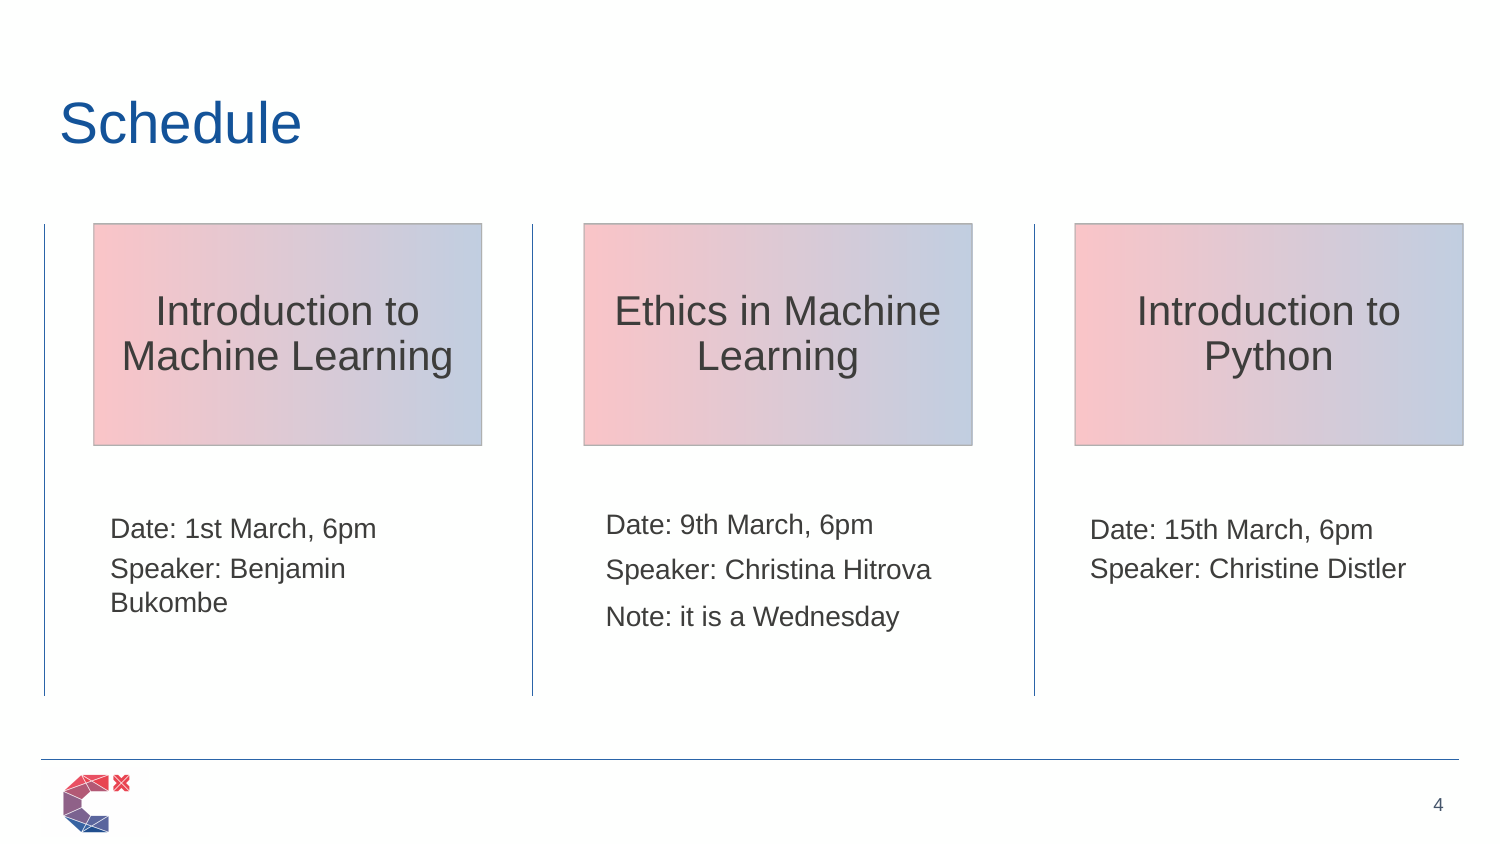

# Schedule
Introduction to Machine Learning
Ethics in Machine Learning
Introduction to Python
Date: 9th March, 6pm
Speaker: Christina Hitrova
Note: it is a Wednesday
Date: 1st March, 6pm
Speaker: Benjamin Bukombe
Date: 15th March, 6pm
Speaker: Christine Distler